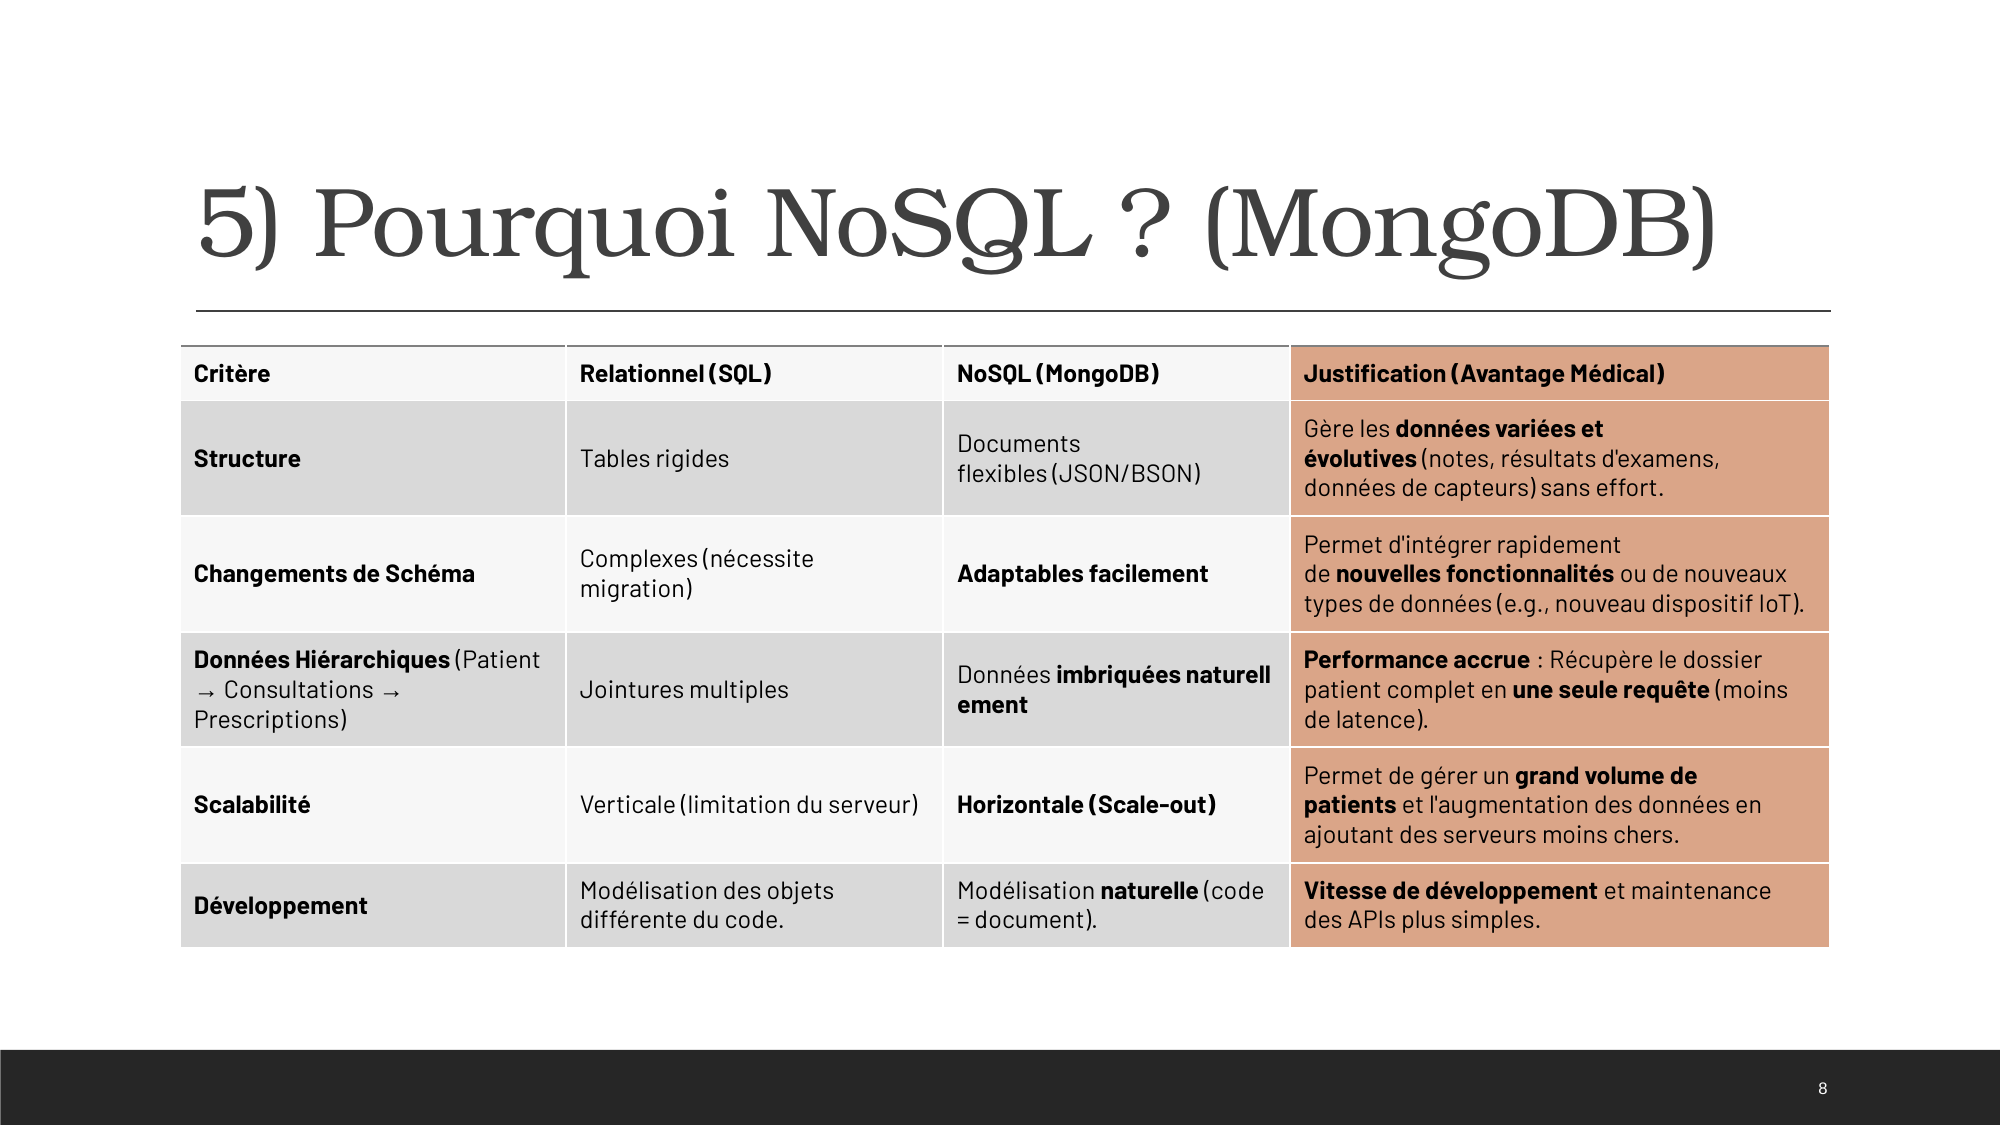

# 5) Pourquoi NoSQL ? (MongoDB)
| Critère | Relationnel (SQL) | NoSQL (MongoDB) | Justification (Avantage Médical) |
| --- | --- | --- | --- |
| Structure | Tables rigides | Documents flexibles (JSON/BSON) | Gère les données variées et évolutives (notes, résultats d'examens, données de capteurs) sans effort. |
| Changements de Schéma | Complexes (nécessite migration) | Adaptables facilement | Permet d'intégrer rapidement de nouvelles fonctionnalités ou de nouveaux types de données (e.g., nouveau dispositif IoT). |
| Données Hiérarchiques (Patient → Consultations → Prescriptions) | Jointures multiples | Données imbriquées naturellement | Performance accrue : Récupère le dossier patient complet en une seule requête (moins de latence). |
| Scalabilité | Verticale (limitation du serveur) | Horizontale (Scale-out) | Permet de gérer un grand volume de patients et l'augmentation des données en ajoutant des serveurs moins chers. |
| Développement | Modélisation des objets différente du code. | Modélisation naturelle (code = document). | Vitesse de développement et maintenance des APIs plus simples. |
8